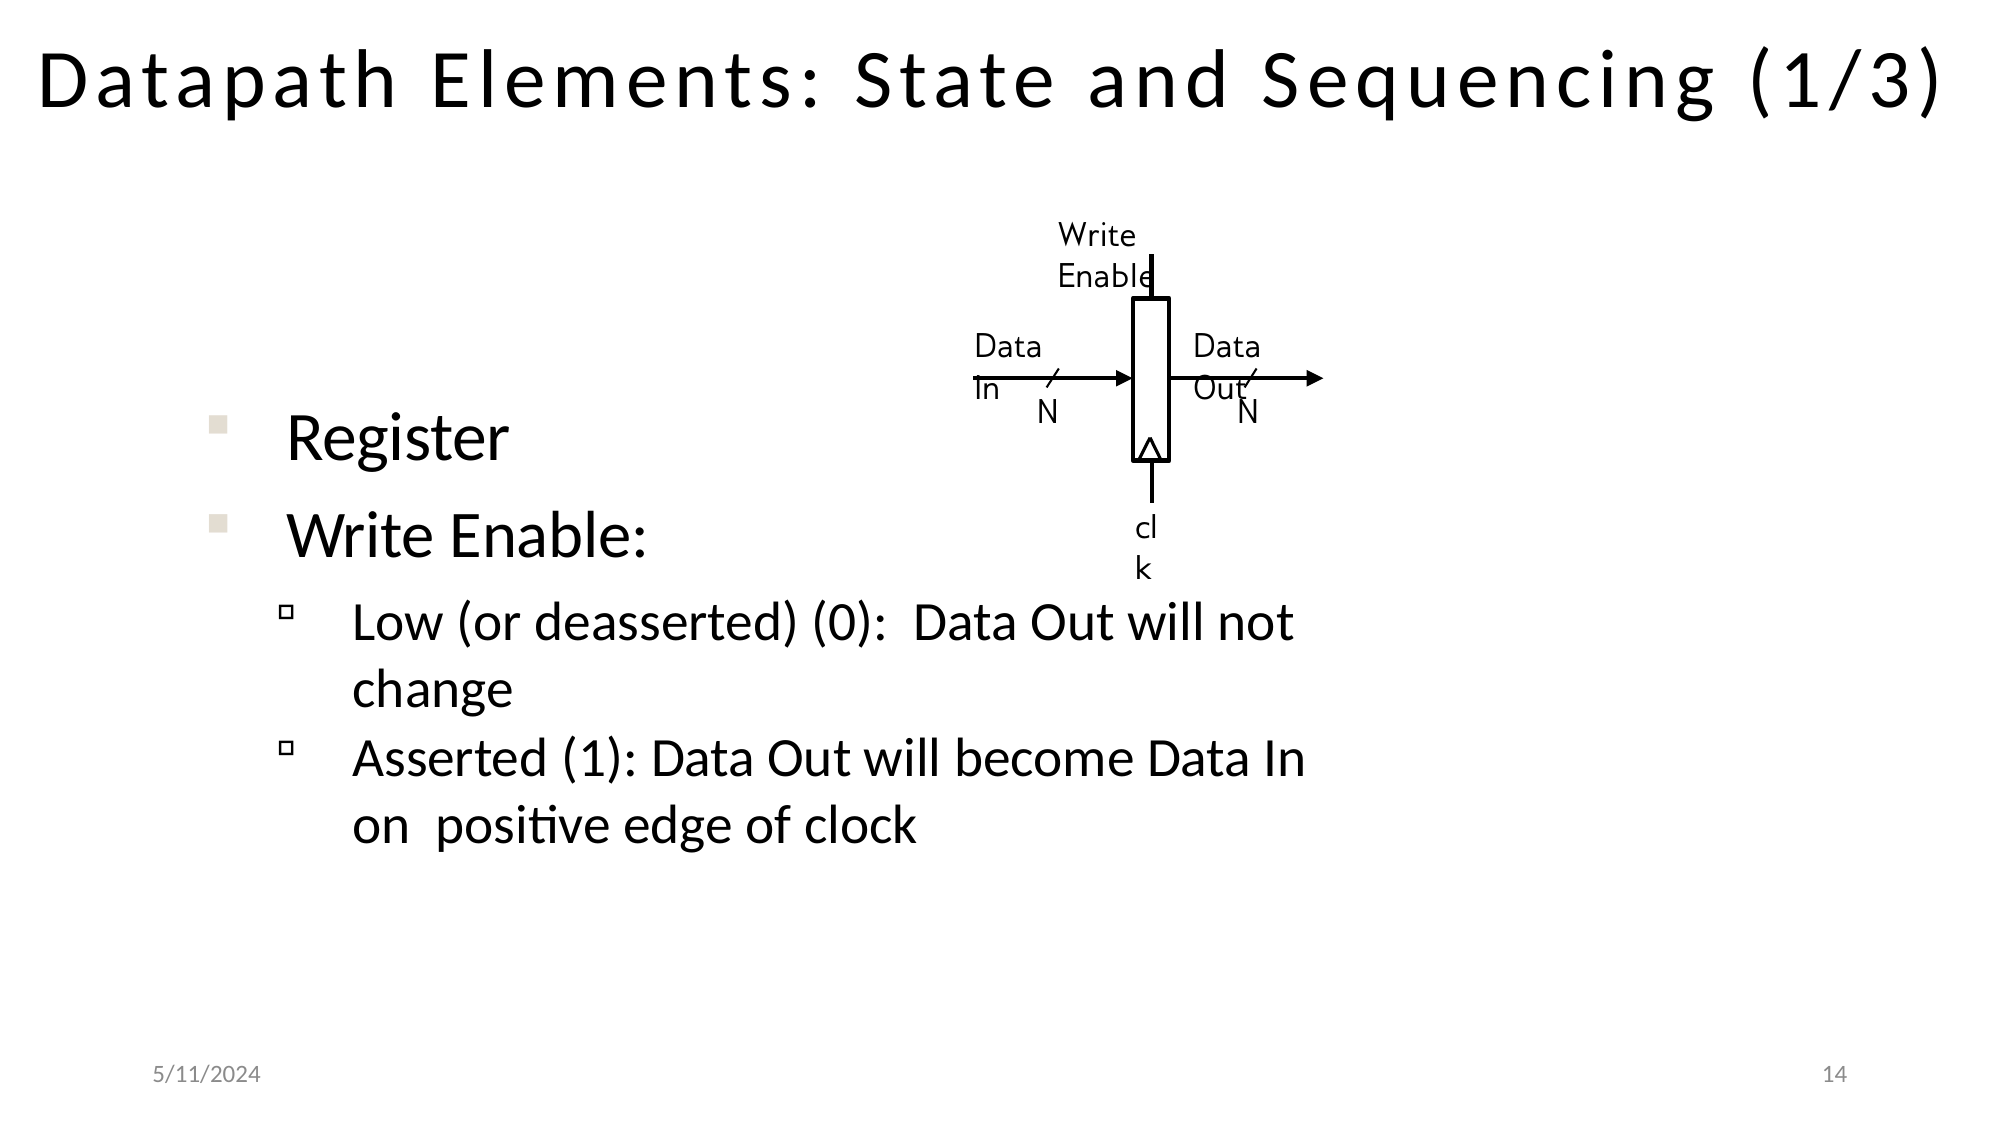

# Datapath Elements: State and Sequencing (1/3)
Write Enable

Data Out
Data In

Register
Write Enable:
N
N
clk
Low (or deasserted) (0):  Data Out will not change
Asserted (1): Data Out will become Data In on  positive edge of clock
5/11/2024
14